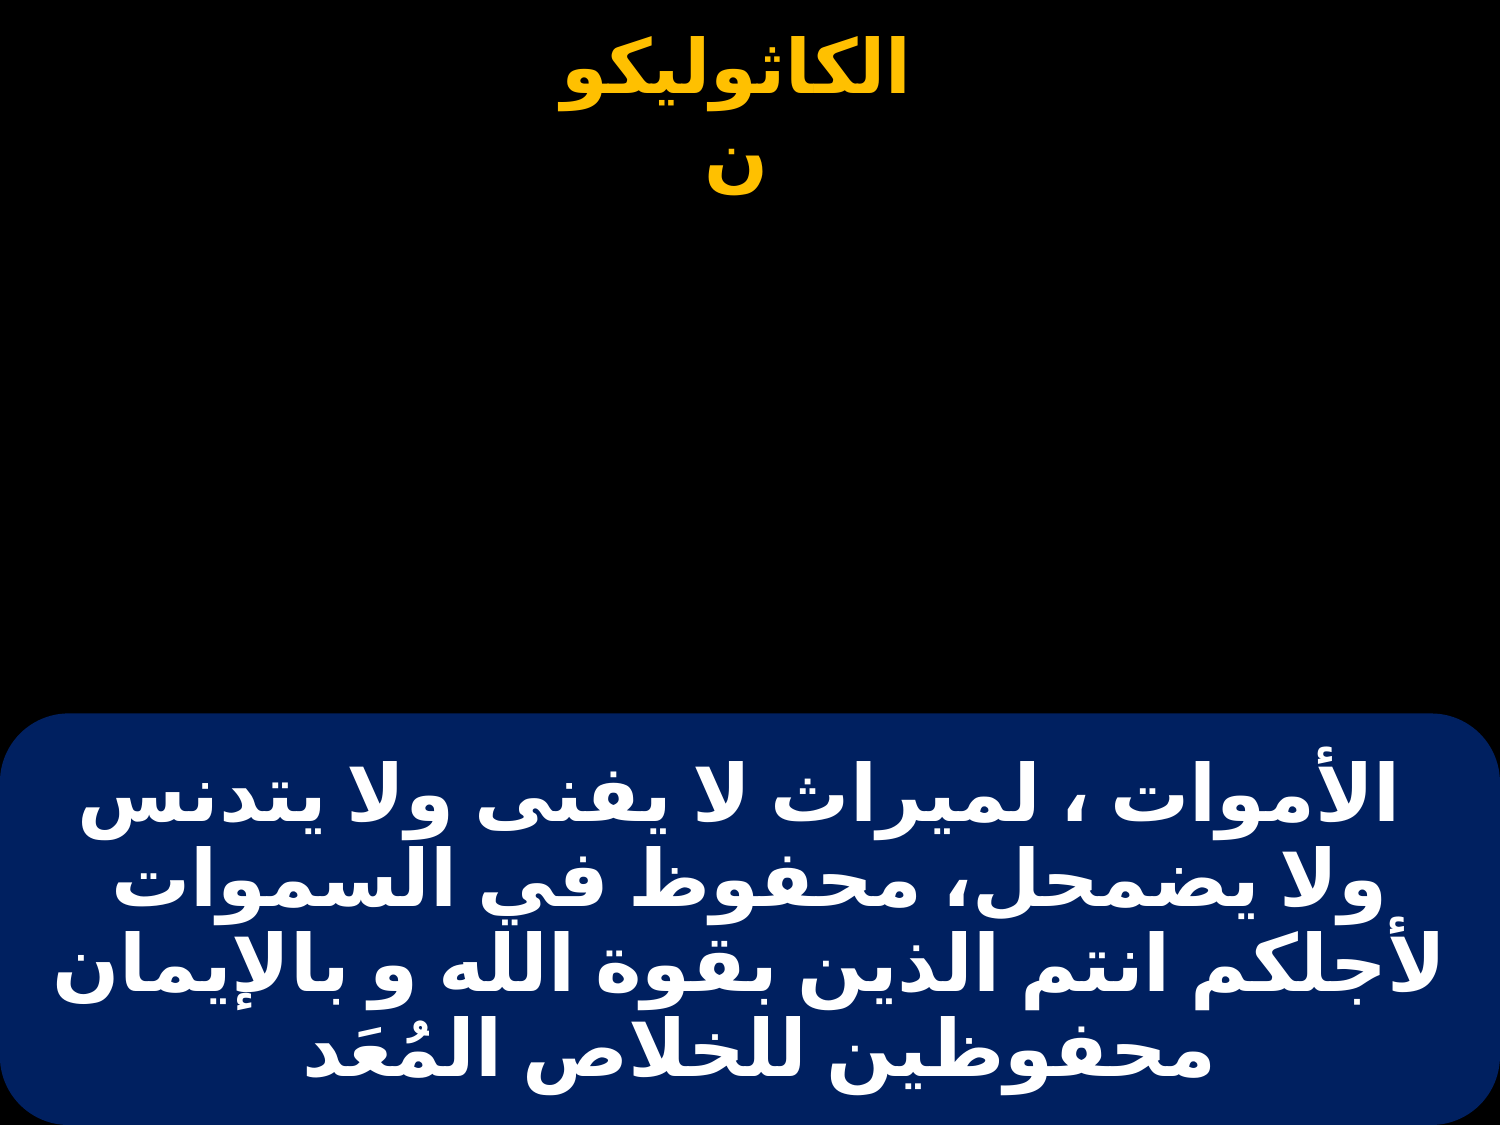

# الأموات ، لميراث لا يفنى ولا يتدنس ولا يضمحل، محفوظ في السموات لأجلكم انتم الذين بقوة الله و بالإيمان محفوظين للخلاص المُعَد